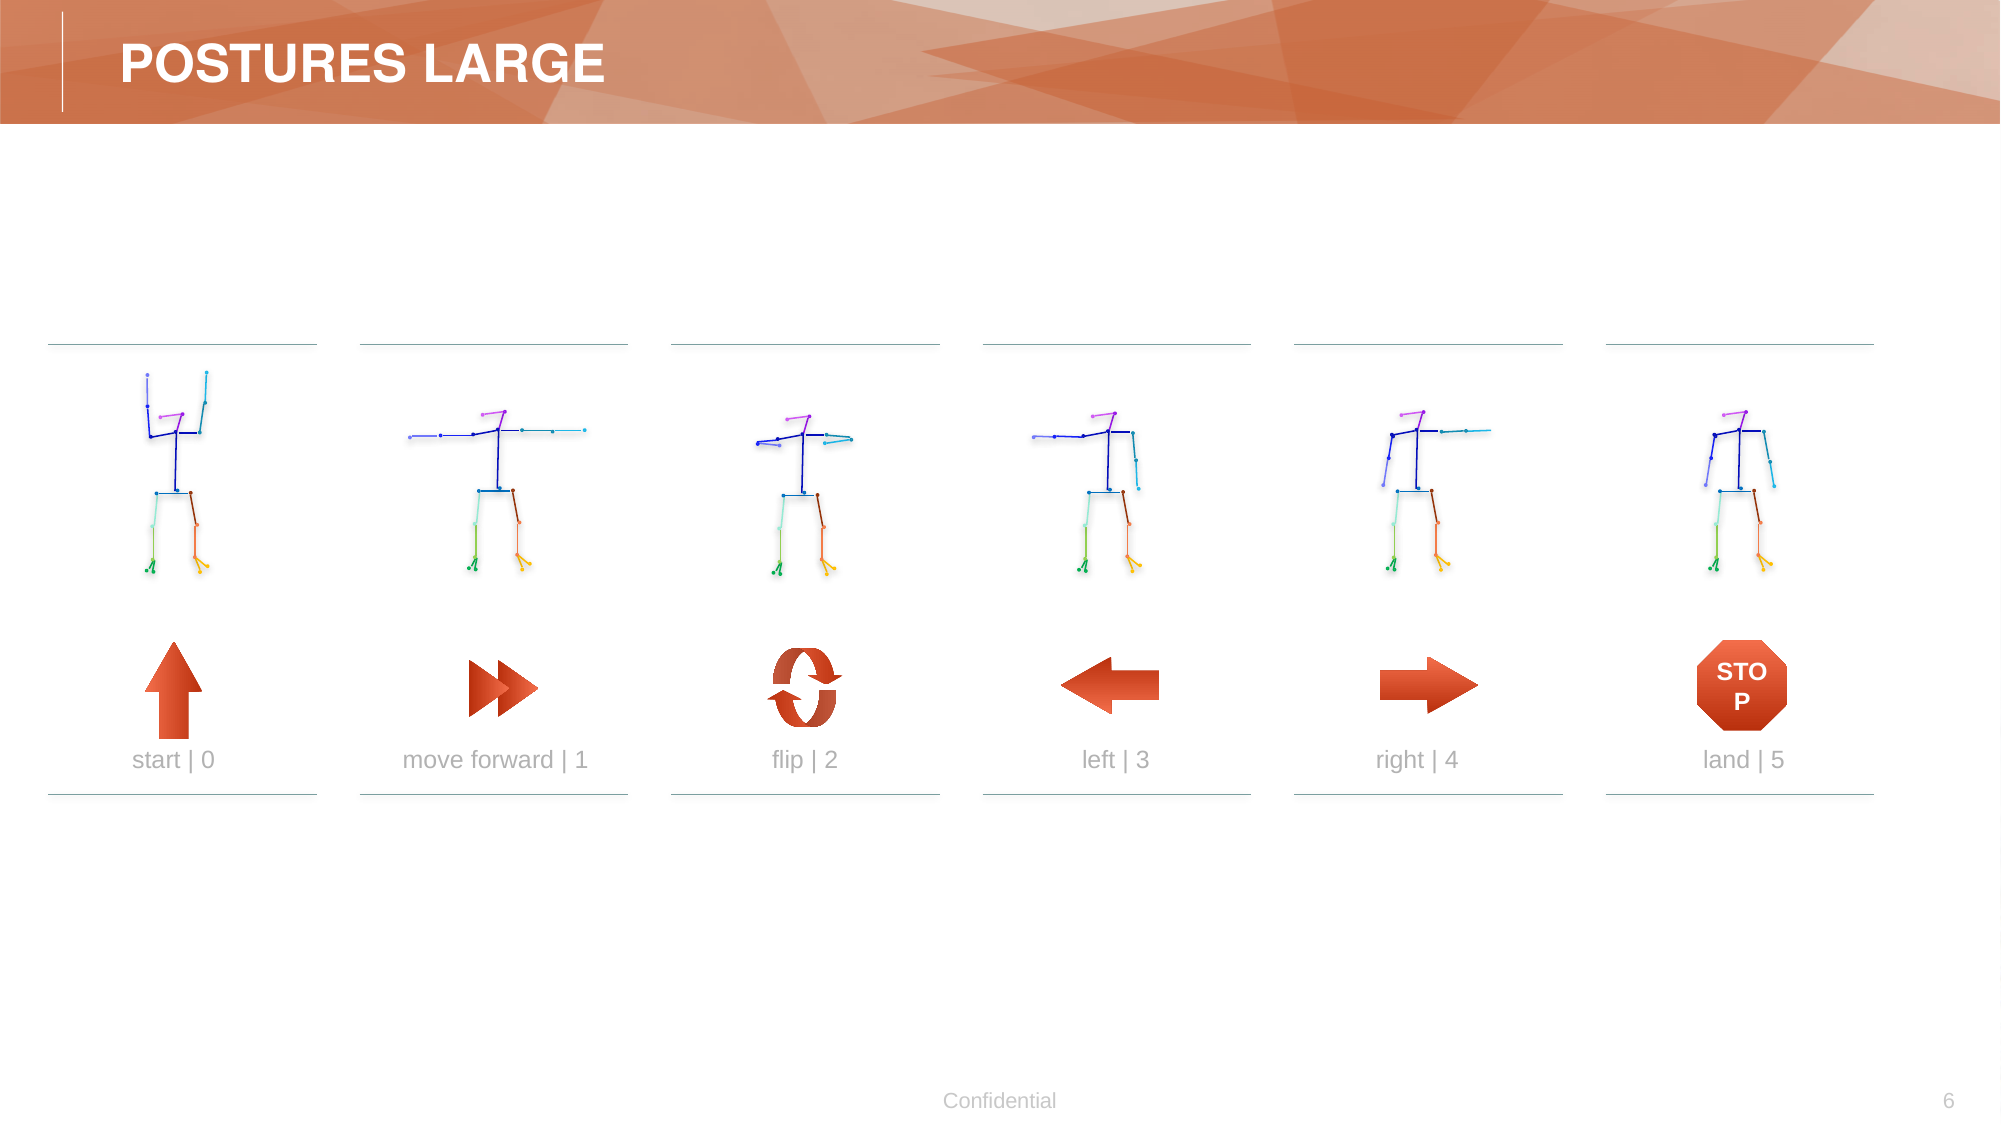

# Postures Large

STOP

start | 0
move forward | 1
flip | 2
left | 3
right | 4
land | 5
Confidential
6